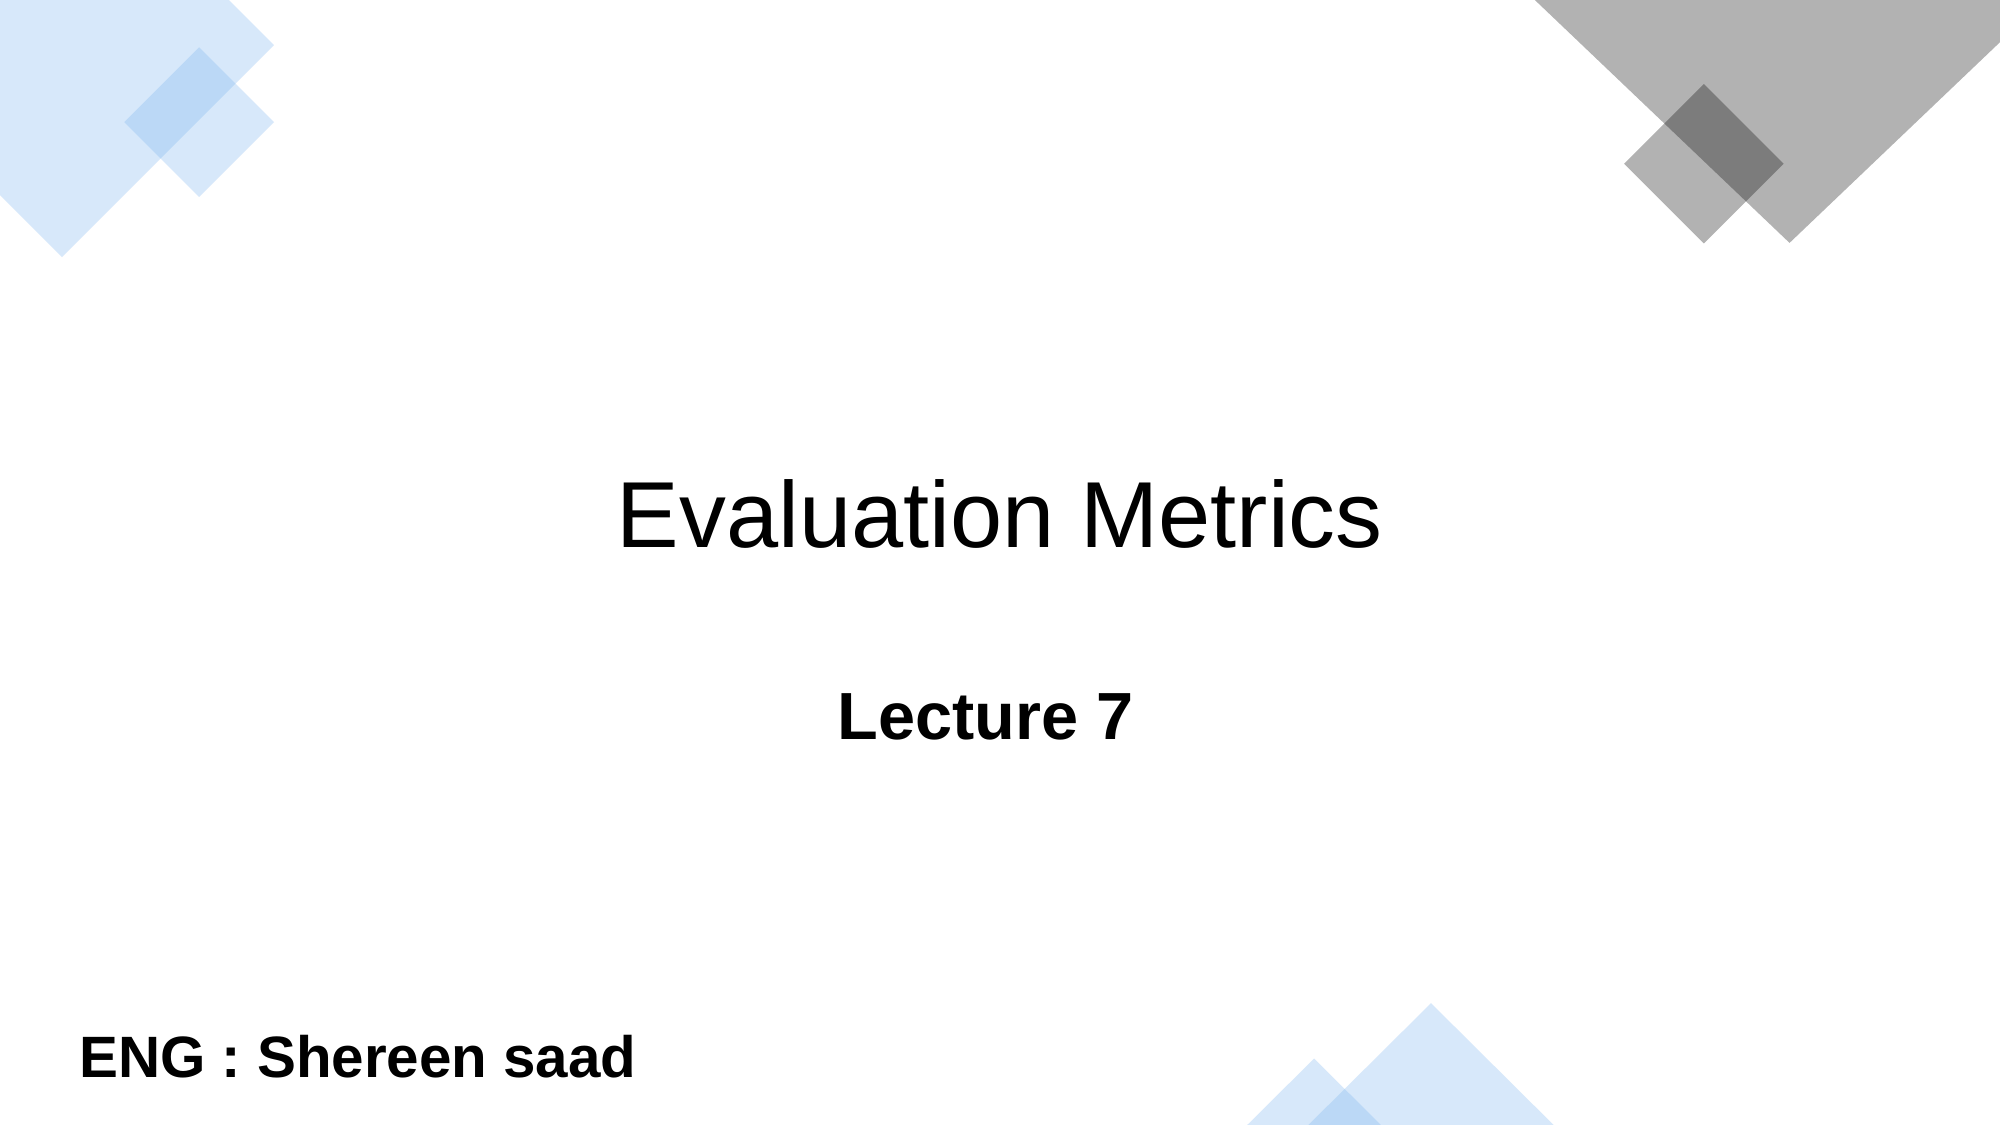

# Evaluation Metrics
Lecture 7

ENG : Shereen saad